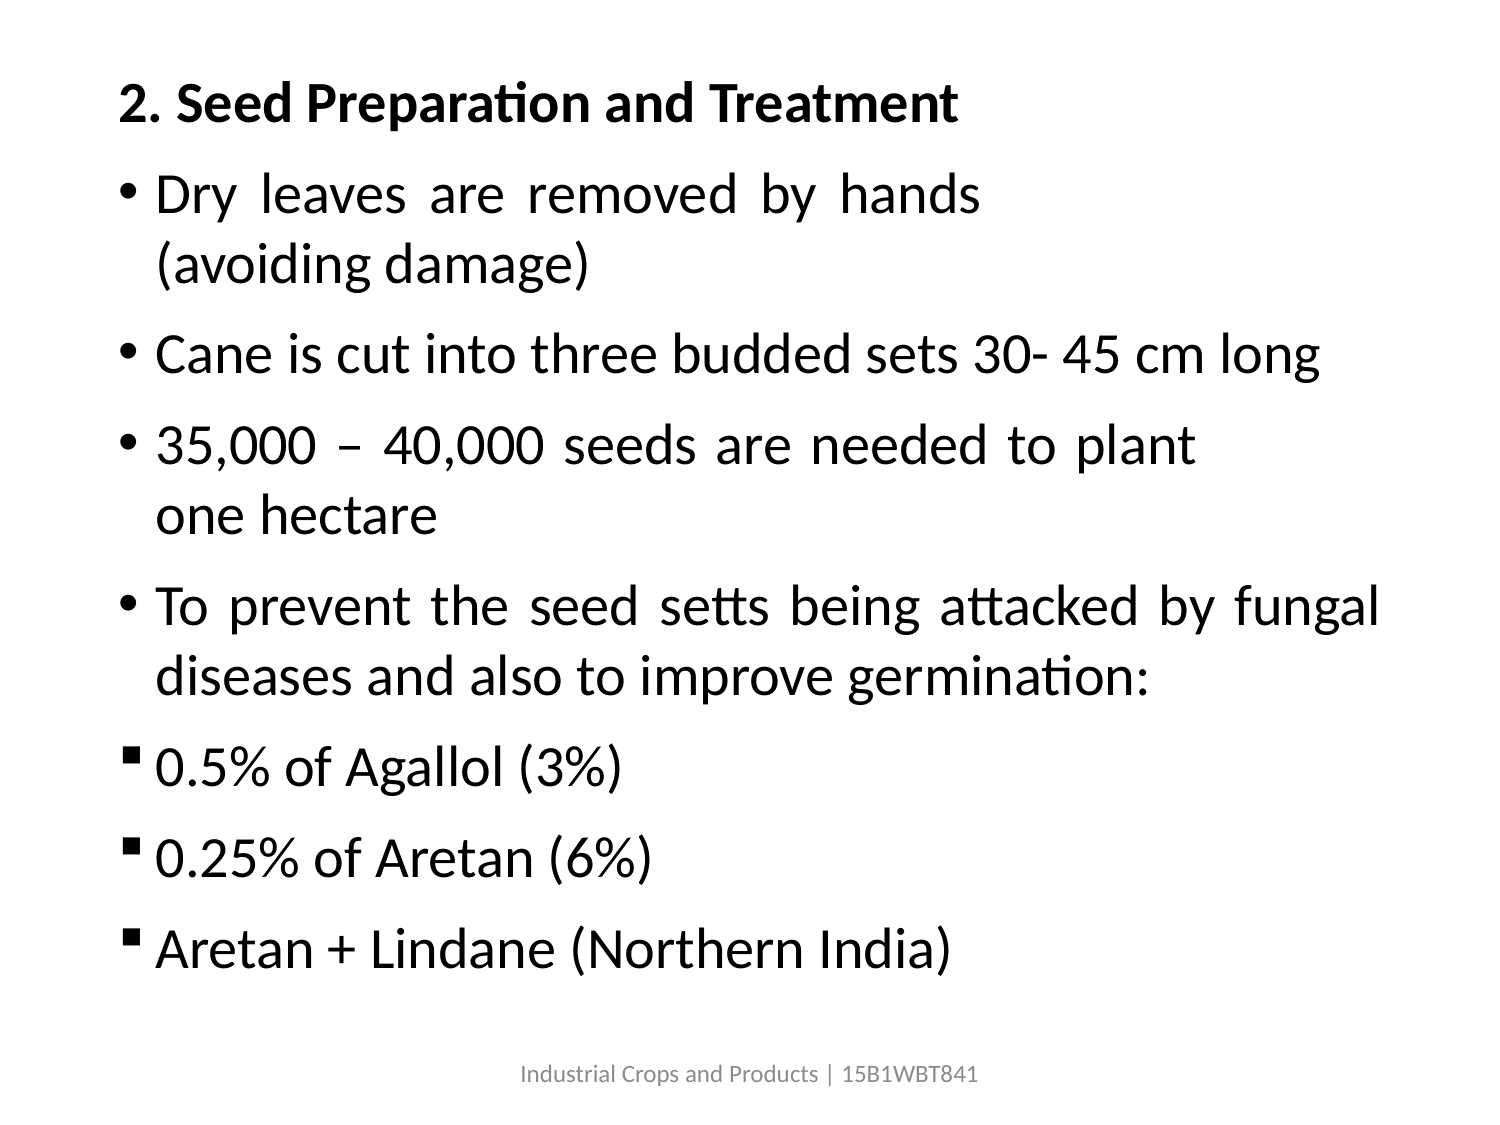

2. Seed Preparation and Treatment
Dry leaves are removed by hands                   (avoiding damage)
Cane is cut into three budded sets 30- 45 cm long
35,000 – 40,000 seeds are needed to plant           one hectare
To prevent the seed setts being attacked by fungal diseases and also to improve germination:
0.5% of Agallol (3%)
0.25% of Aretan (6%)
Aretan + Lindane (Northern India)
Industrial Crops and Products | 15B1WBT841